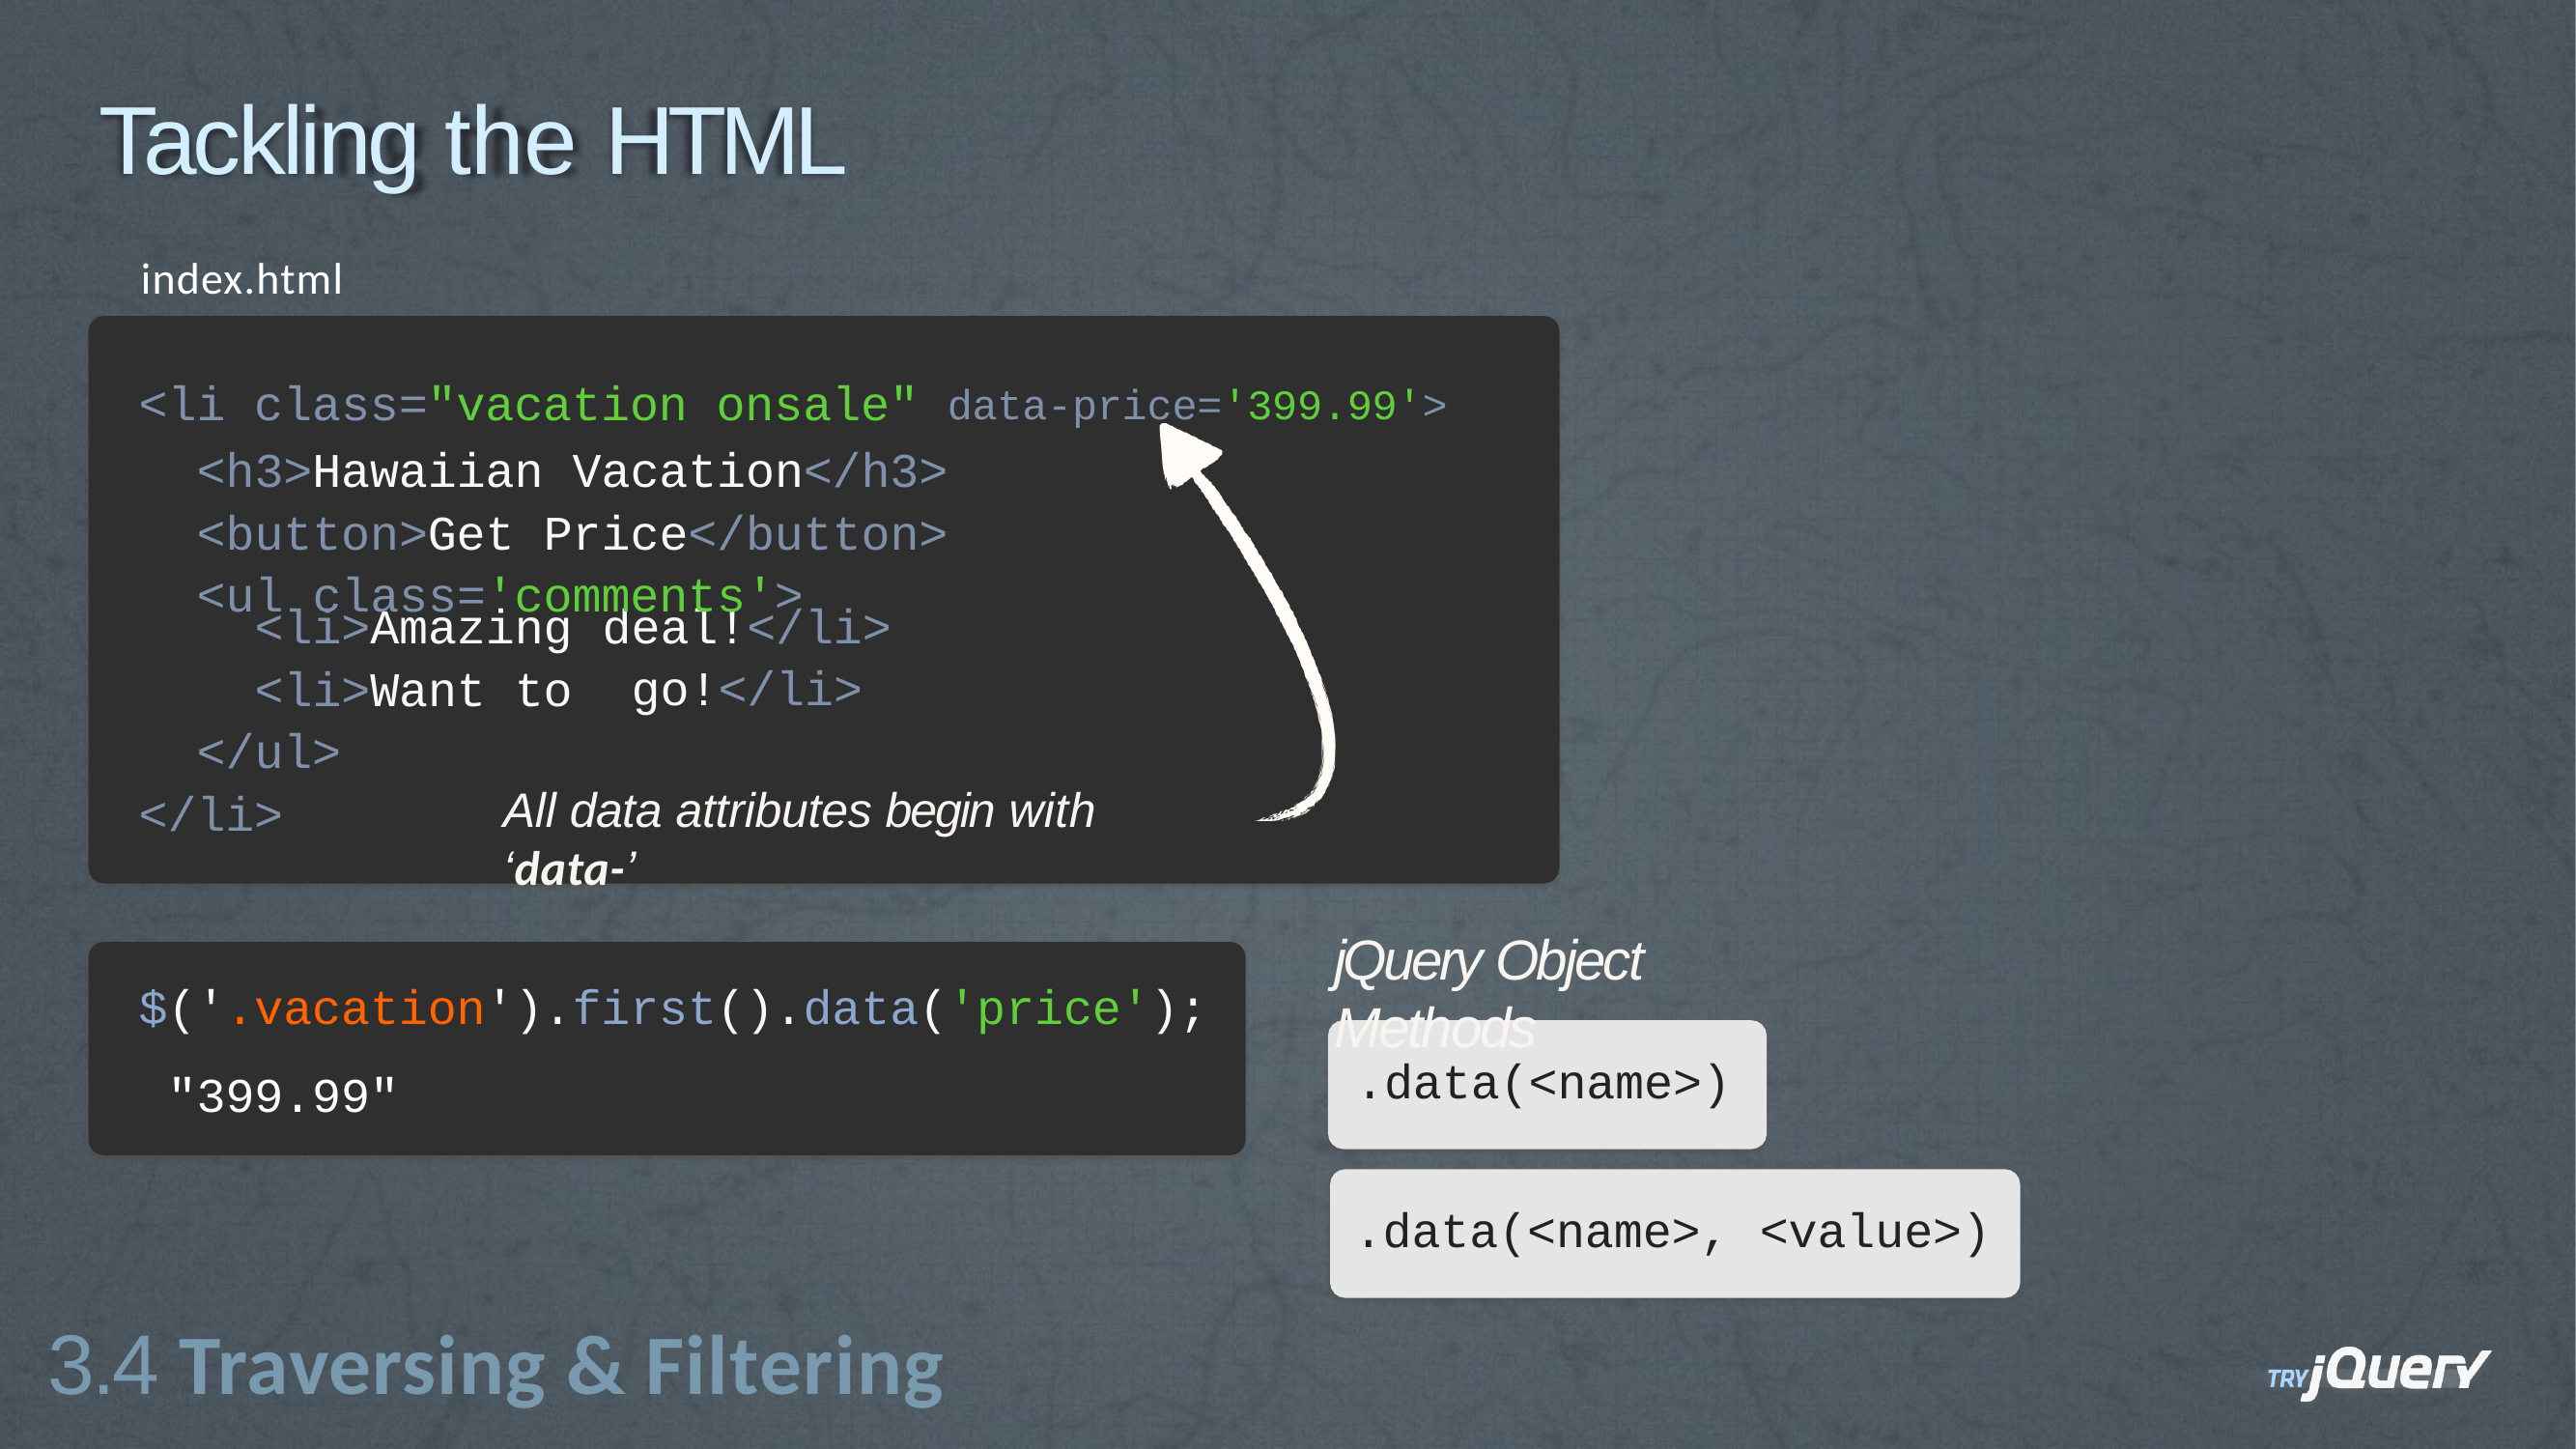

# Tackling the HTML

index.html

<li class="vacation onsale" data-price='399.99'>
<h3>Hawaiian Vacation</h3>
<button>Get Price</button>
<ul class='comments'>

deal!</li>  go!</li>
<li>Amazing
<li>Want to
</ul>
All data attributes begin with ‘data-’
</li>
jQuery Object Methods

$('.vacation').first().data('price');  "399.99"

.data(<name>)

.data(<name>,
<value>)
3.4 Traversing & Filtering